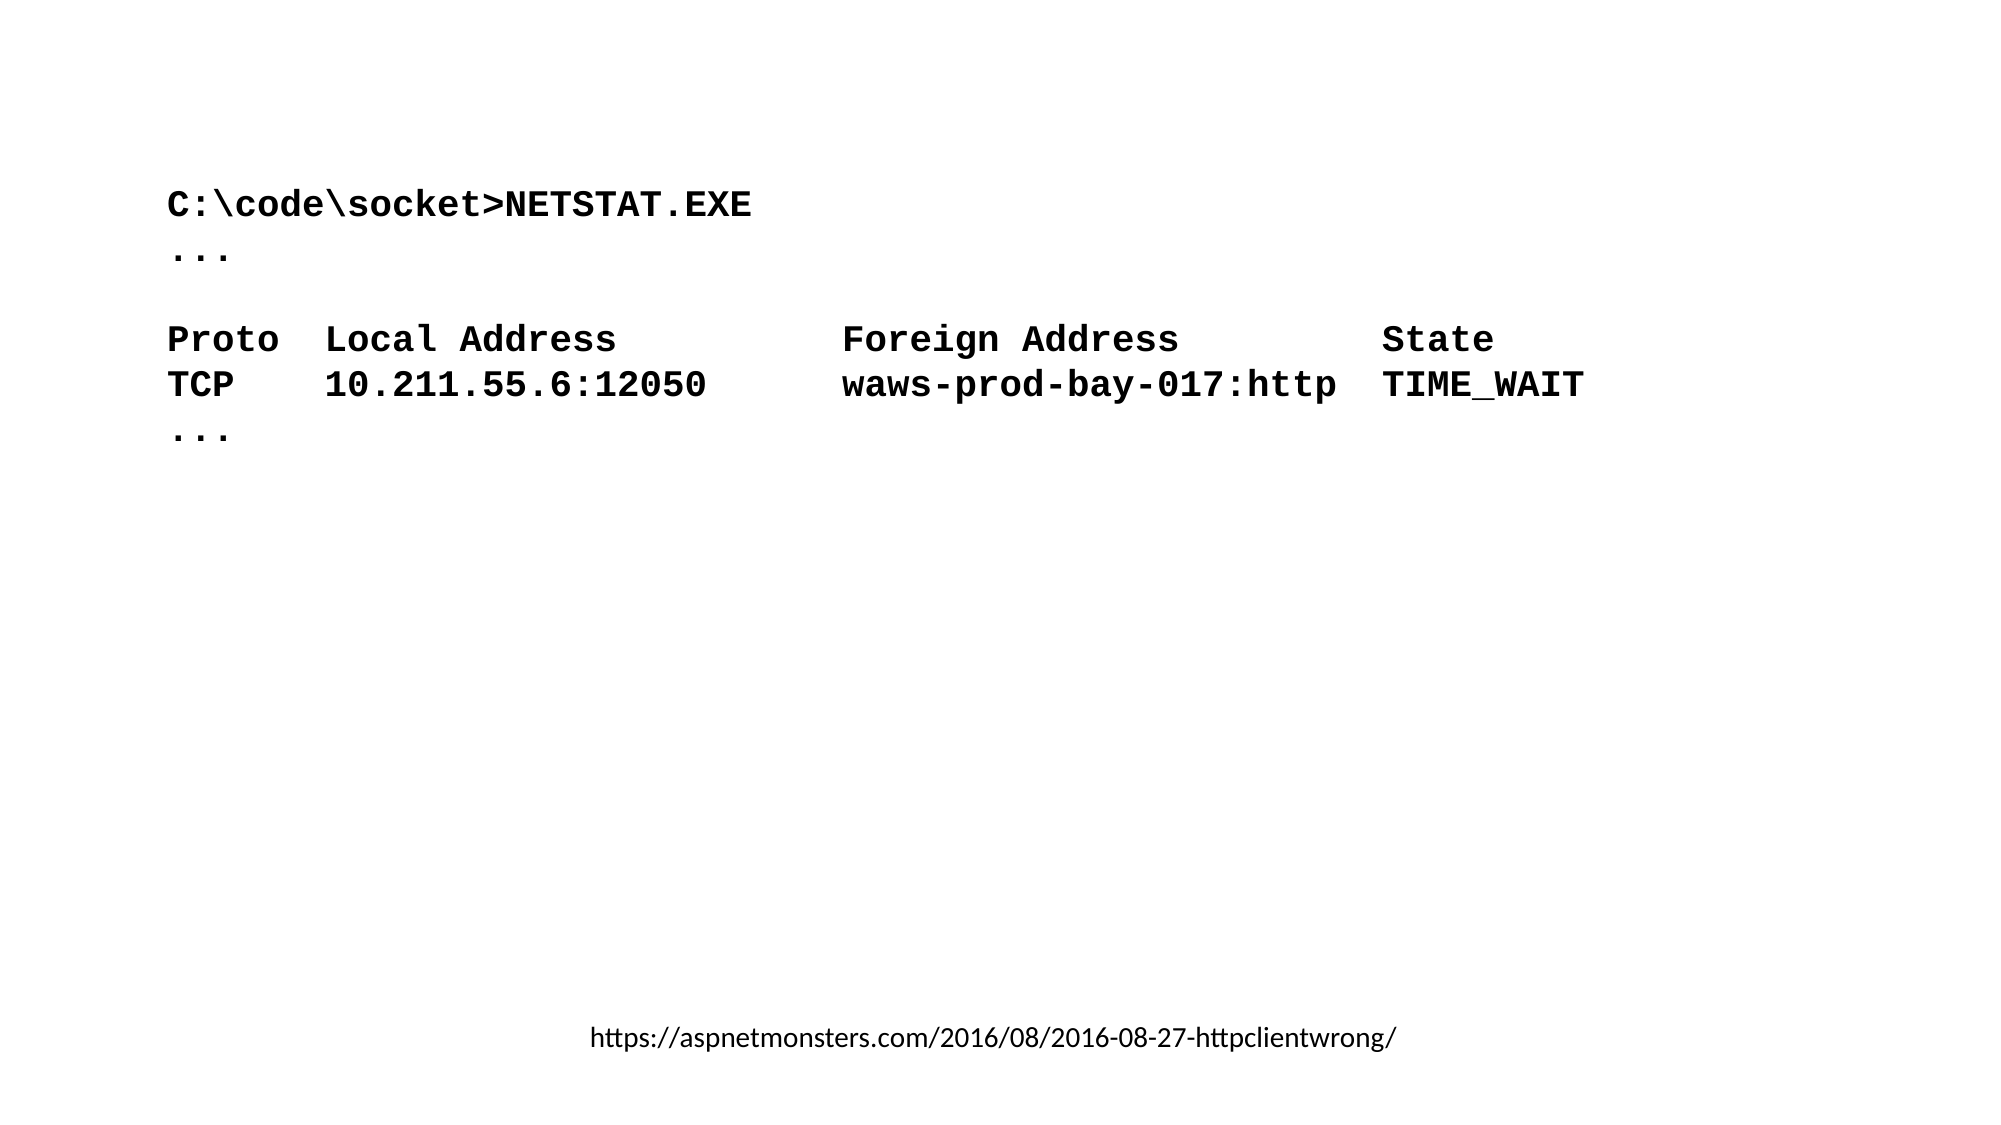

C:\code\socket>NETSTAT.EXE
...

Proto  Local Address          Foreign Address         State
TCP    10.211.55.6:12050      waws-prod-bay-017:http  TIME_WAIT
...
https://aspnetmonsters.com/2016/08/2016-08-27-httpclientwrong/